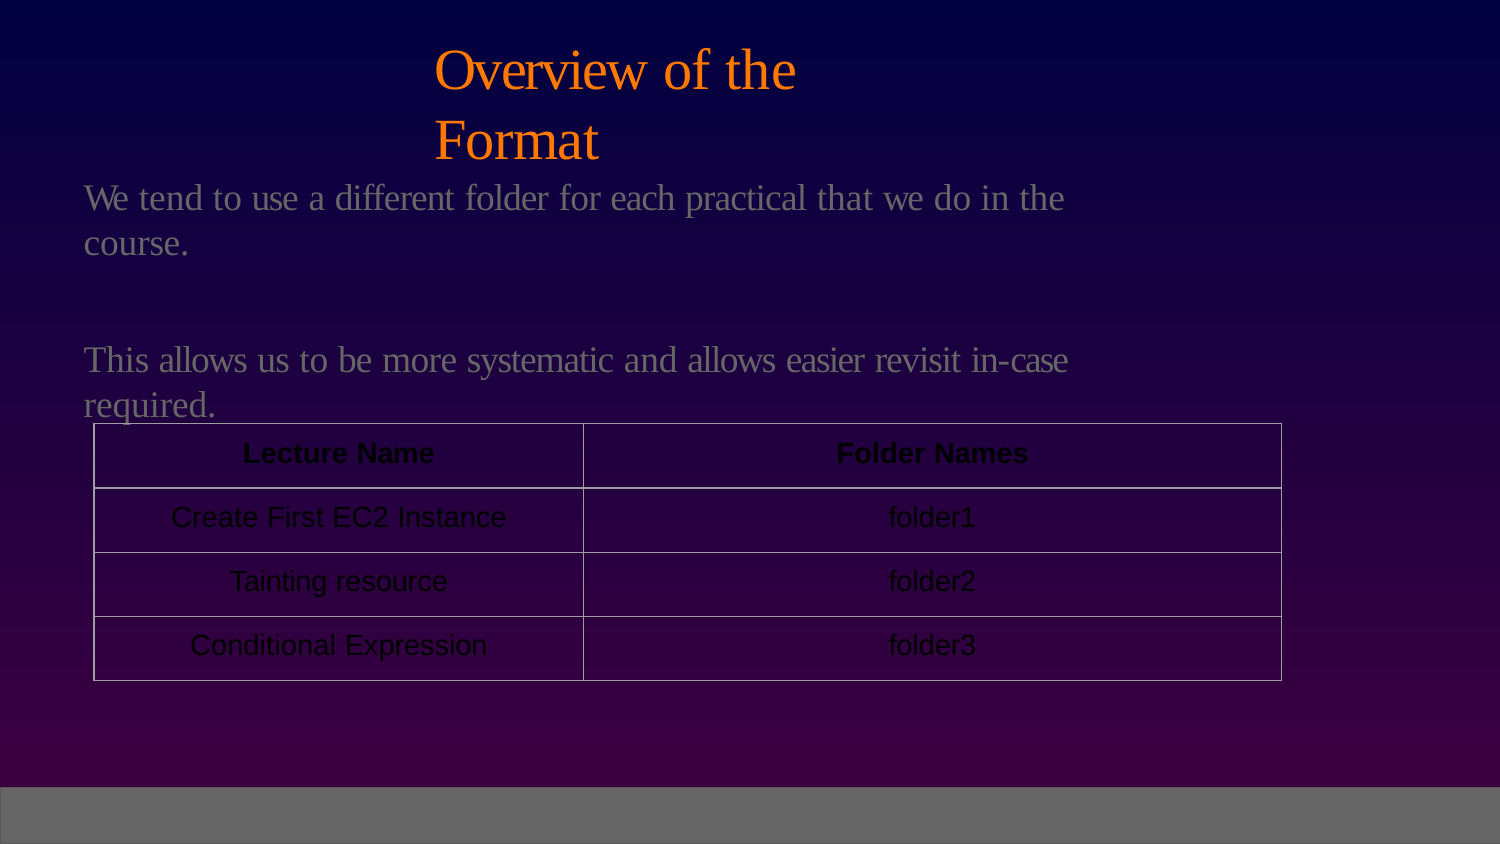

# Overview of the Format
We tend to use a different folder for each practical that we do in the course.

This allows us to be more systematic and allows easier revisit in-case required.
| Lecture Name | Folder Names |
| --- | --- |
| Create First EC2 Instance | folder1 |
| Tainting resource | folder2 |
| Conditional Expression | folder3 |